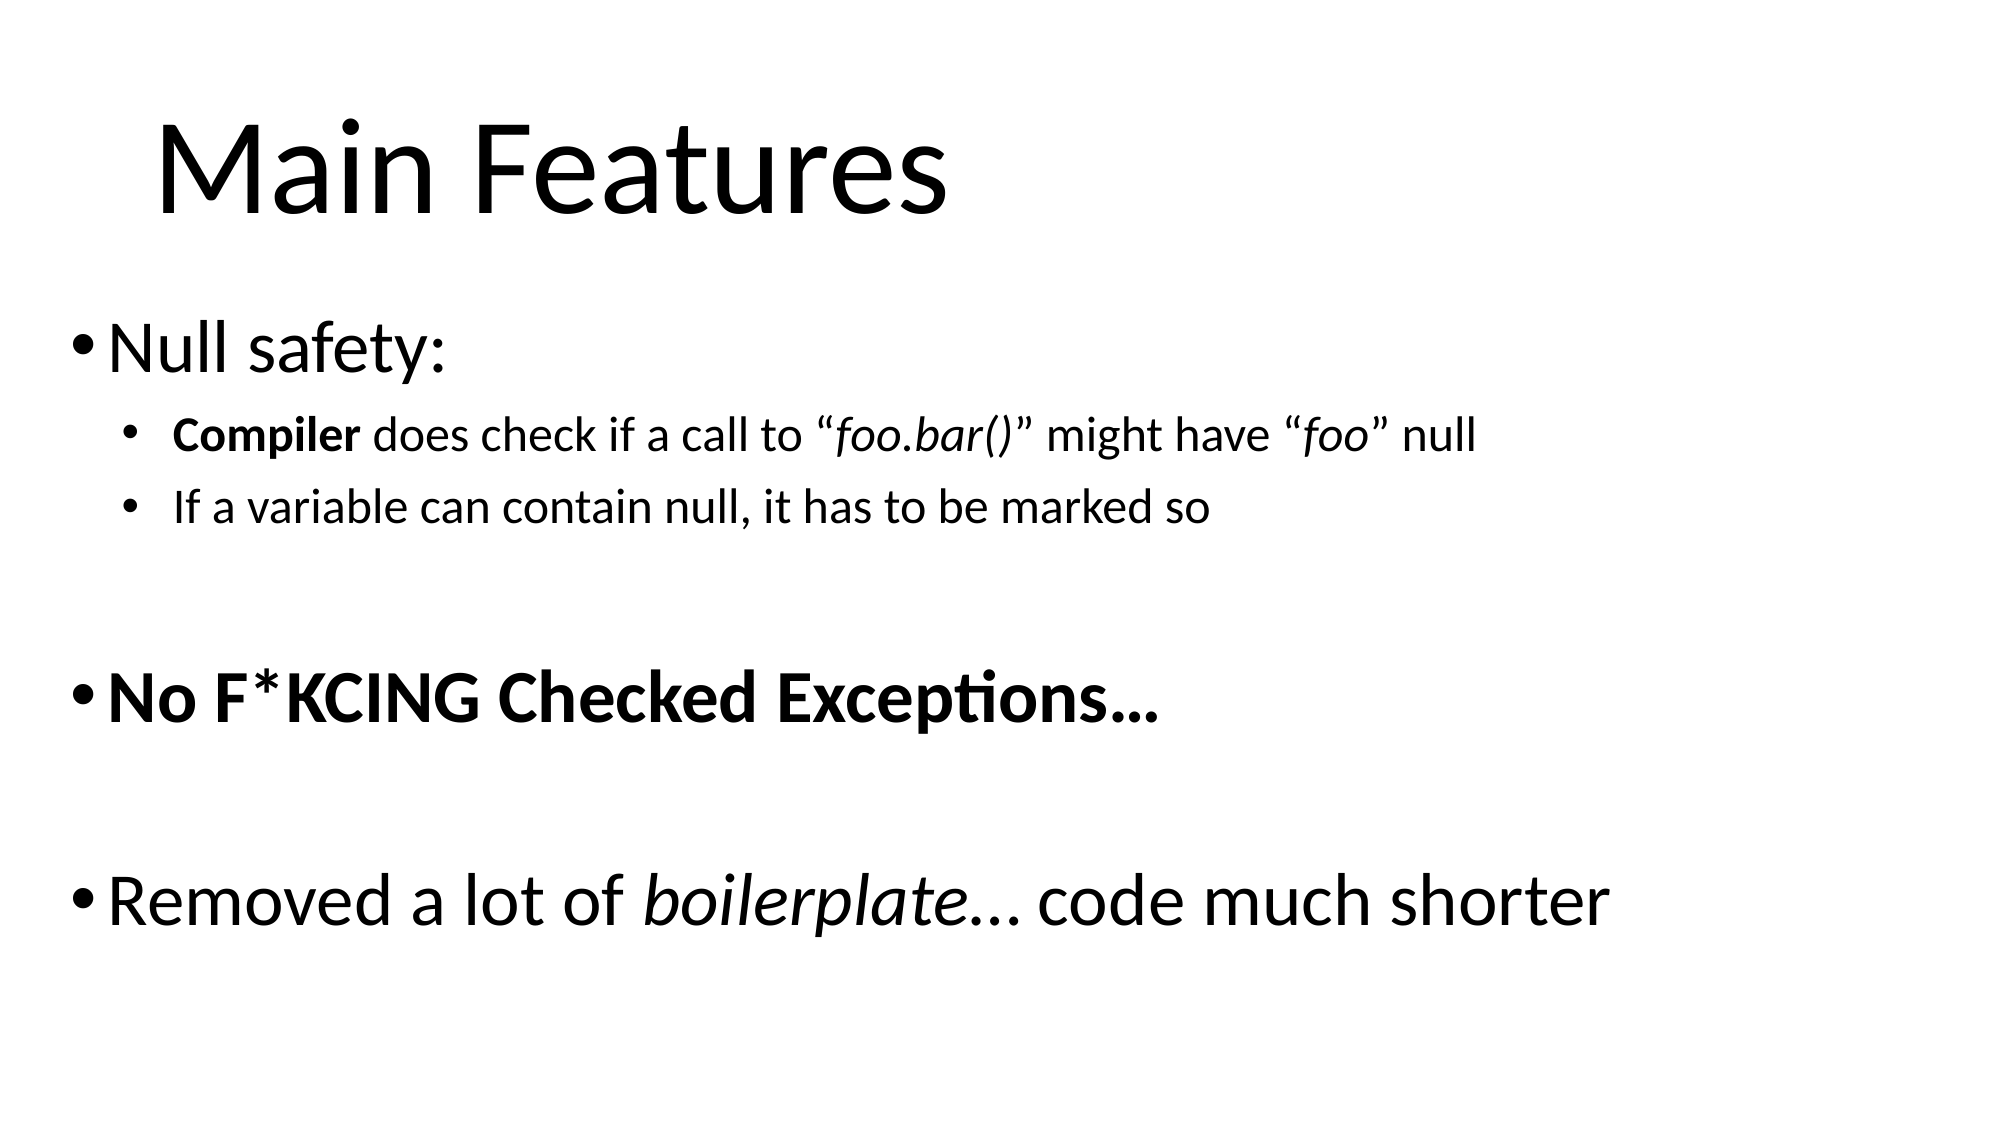

# Main Features
Null safety:
Compiler does check if a call to “foo.bar()” might have “foo” null
If a variable can contain null, it has to be marked so

No F*KCING Checked Exceptions…

Removed a lot of boilerplate… code much shorter